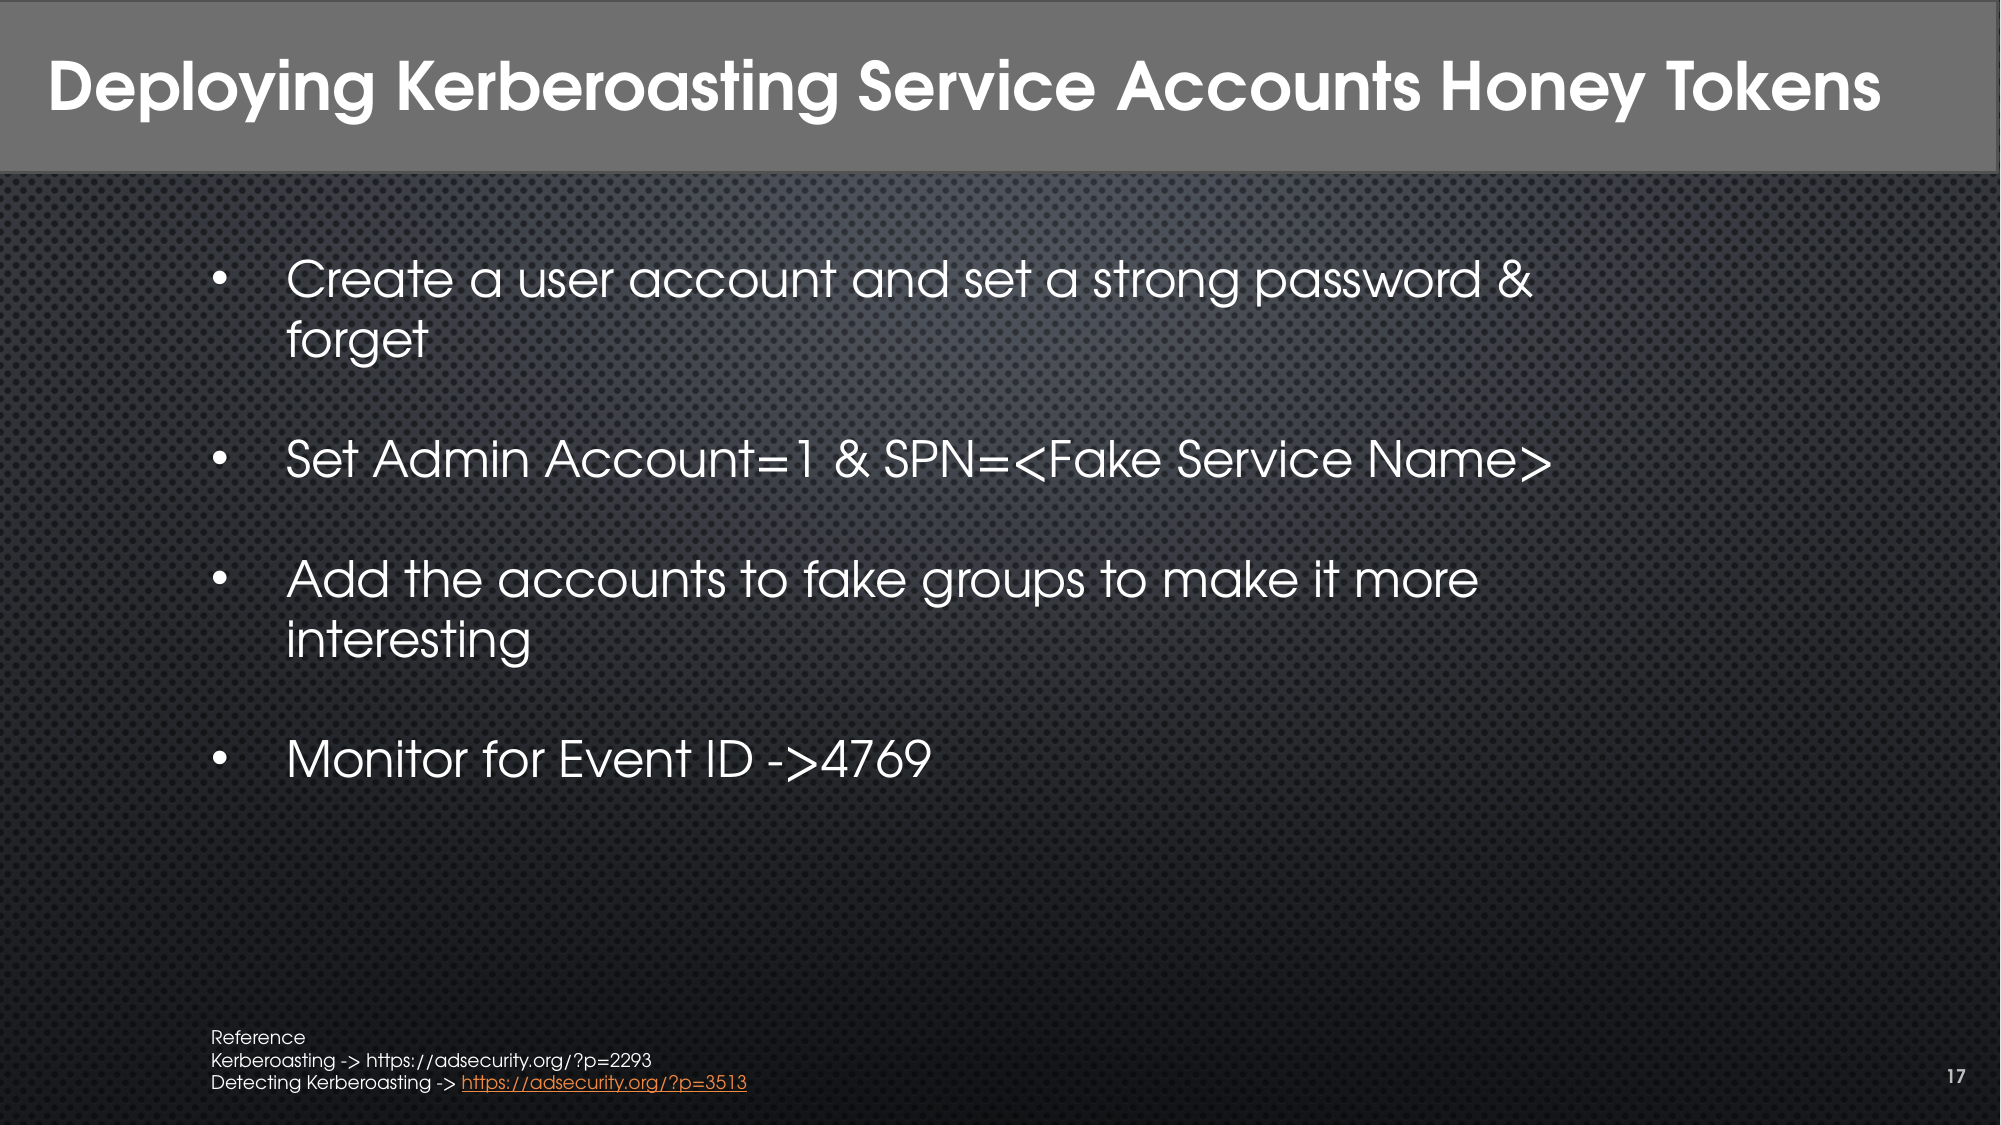

Deploying Kerberoasting Service Accounts Honey Tokens
Create a user account and set a strong password & forget

Set Admin Account=1 & SPN=<Fake Service Name>

Add the accounts to fake groups to make it more interesting

Monitor for Event ID ->4769

Reference
Kerberoasting -> https://adsecurity.org/?p=2293
Detecting Kerberoasting -> https://adsecurity.org/?p=3513

17